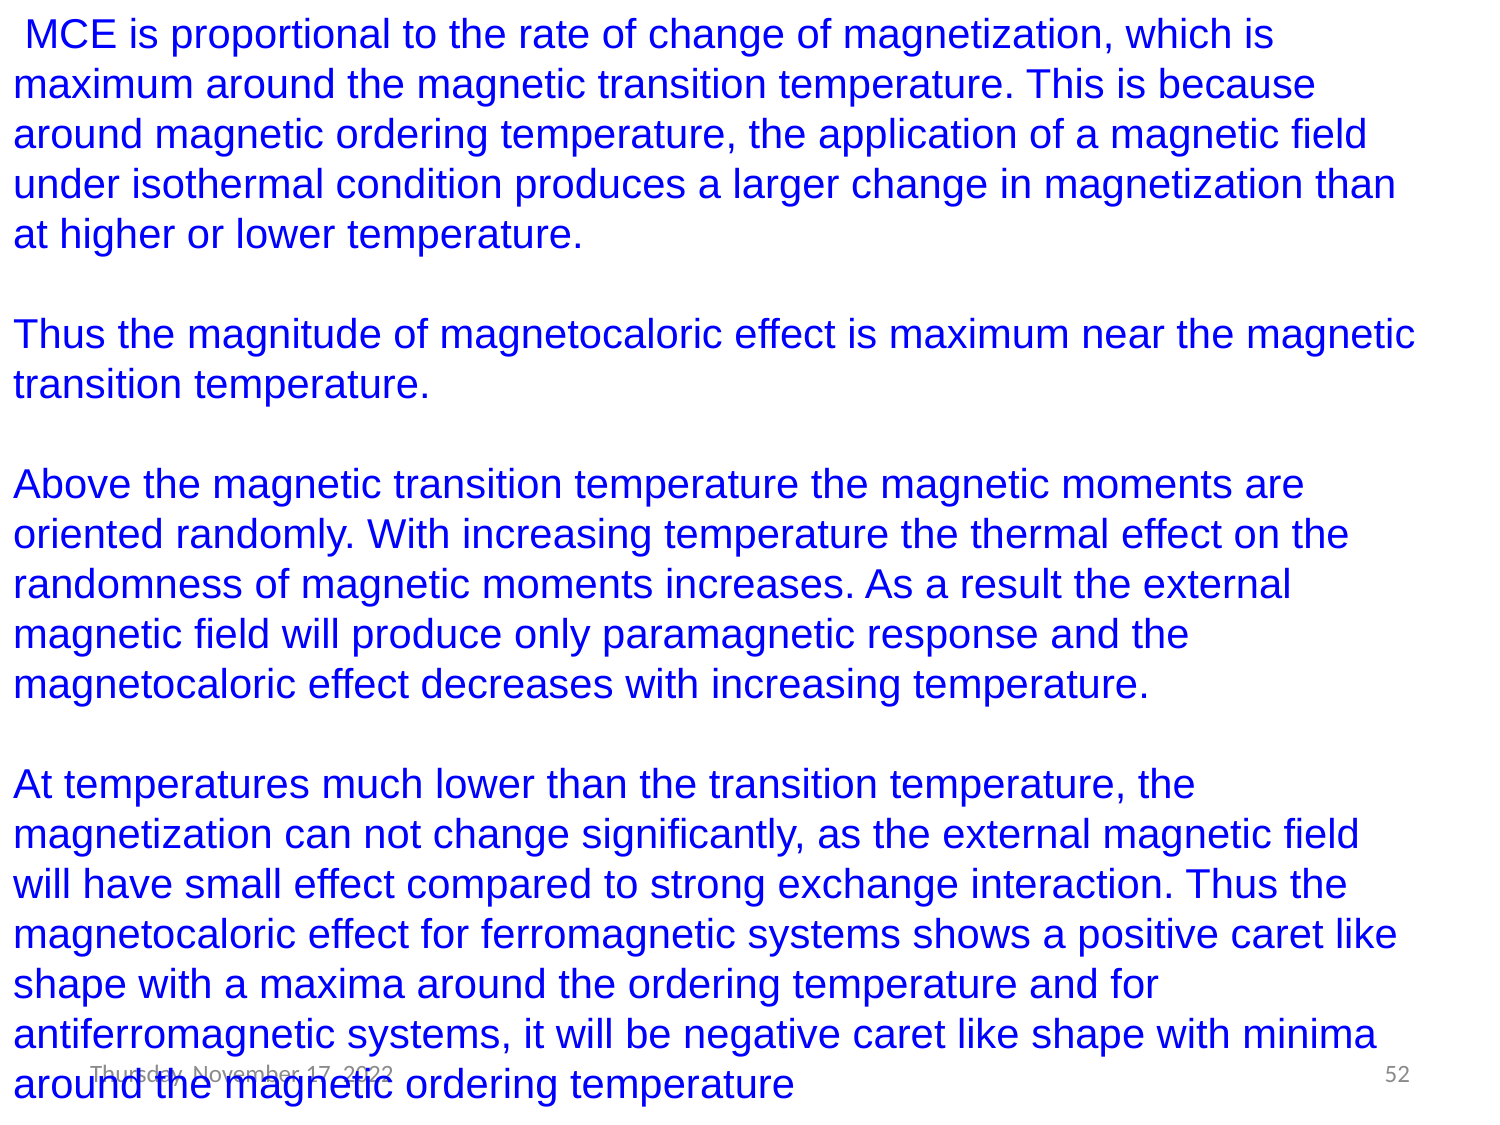

MCE is proportional to the rate of change of magnetization, which is maximum around the magnetic transition temperature. This is because around magnetic ordering temperature, the application of a magnetic field under isothermal condition produces a larger change in magnetization than at higher or lower temperature.

Thus the magnitude of magnetocaloric effect is maximum near the magnetic transition temperature.

Above the magnetic transition temperature the magnetic moments are oriented randomly. With increasing temperature the thermal effect on the randomness of magnetic moments increases. As a result the external magnetic field will produce only paramagnetic response and the magnetocaloric effect decreases with increasing temperature.

At temperatures much lower than the transition temperature, the magnetization can not change significantly, as the external magnetic field will have small effect compared to strong exchange interaction. Thus the magnetocaloric effect for ferromagnetic systems shows a positive caret like shape with a maxima around the ordering temperature and for antiferromagnetic systems, it will be negative caret like shape with minima around the magnetic ordering temperature

Thursday, November 17, 2022
52